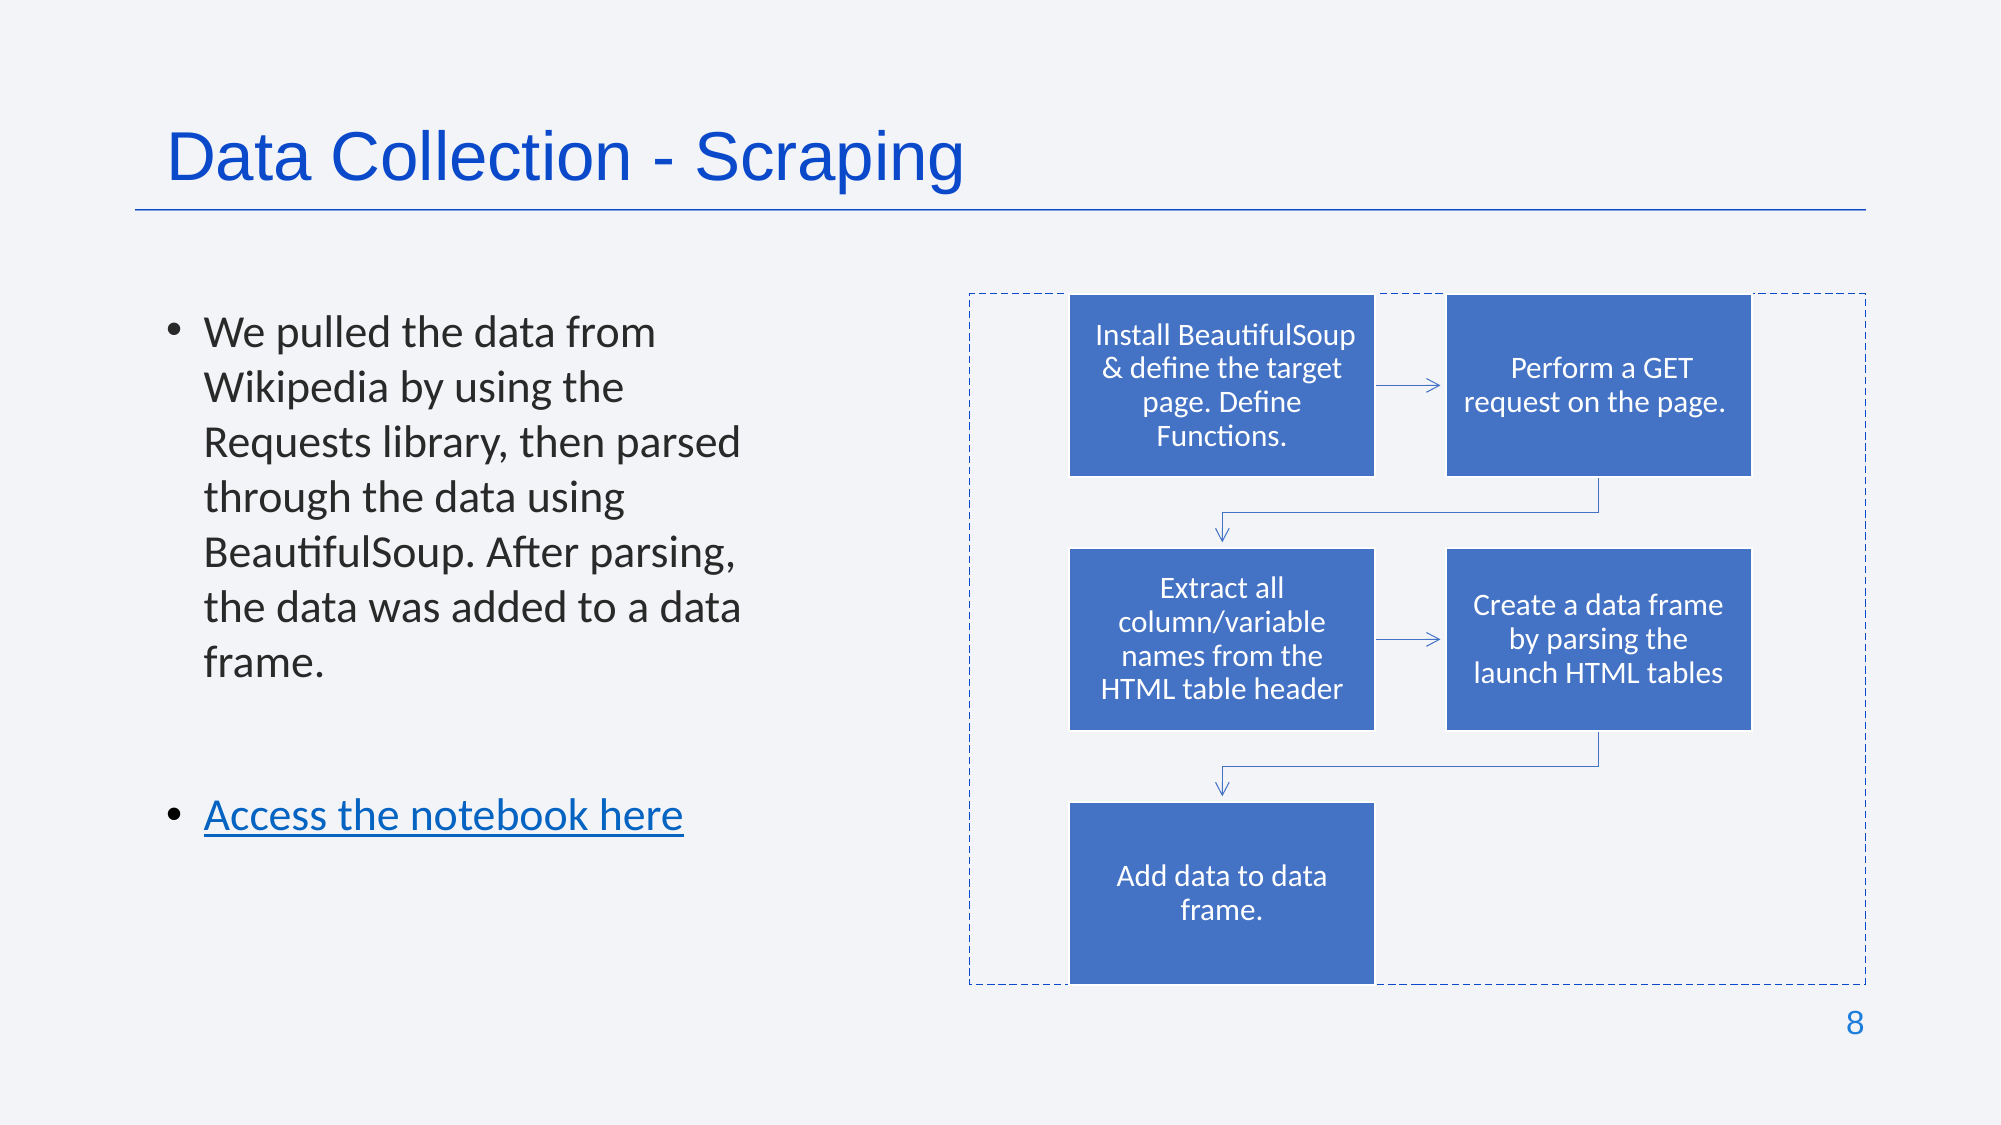

Data Collection - Scraping

 Install BeautifulSoup & define the target page. Define Functions.

 Perform a GET request on the page.

Extract all column/variable names from the HTML table header

Create a data frame by parsing the launch HTML tables
Add data to data frame.
We pulled the data from Wikipedia by using the Requests library, then parsed through the data using BeautifulSoup. After parsing, the data was added to a data frame.

Access the notebook here

8